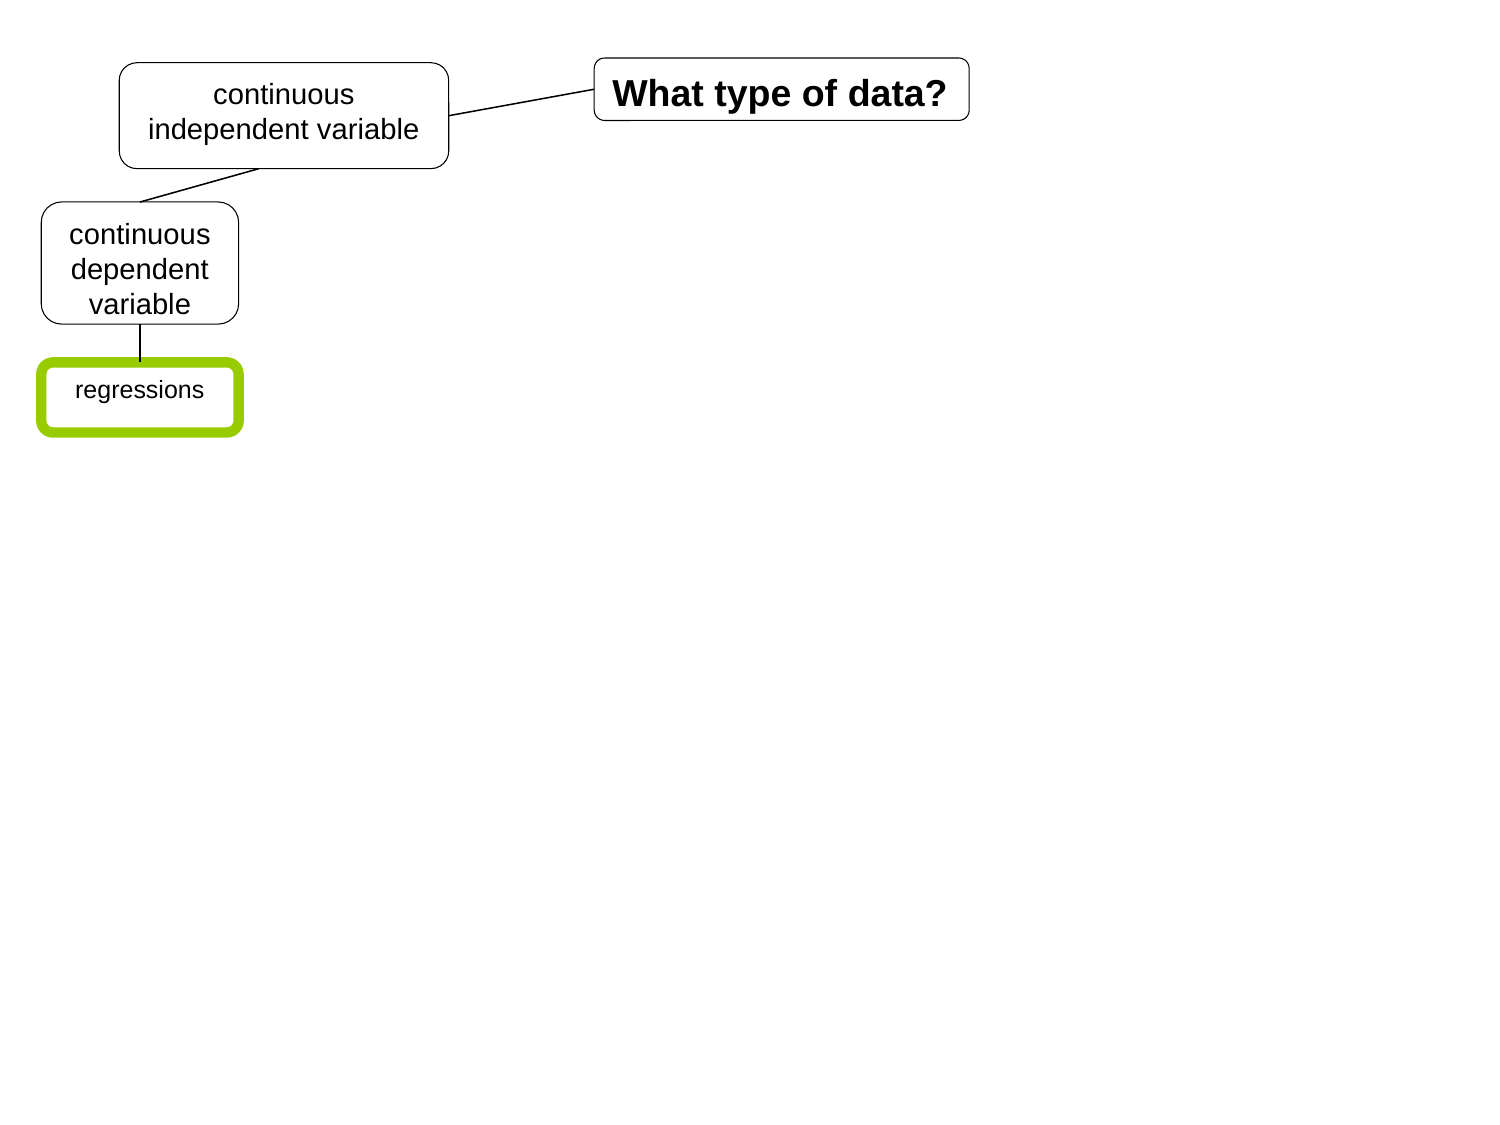

What type of data?
continuous independent variable
continuous dependent variable
regressions